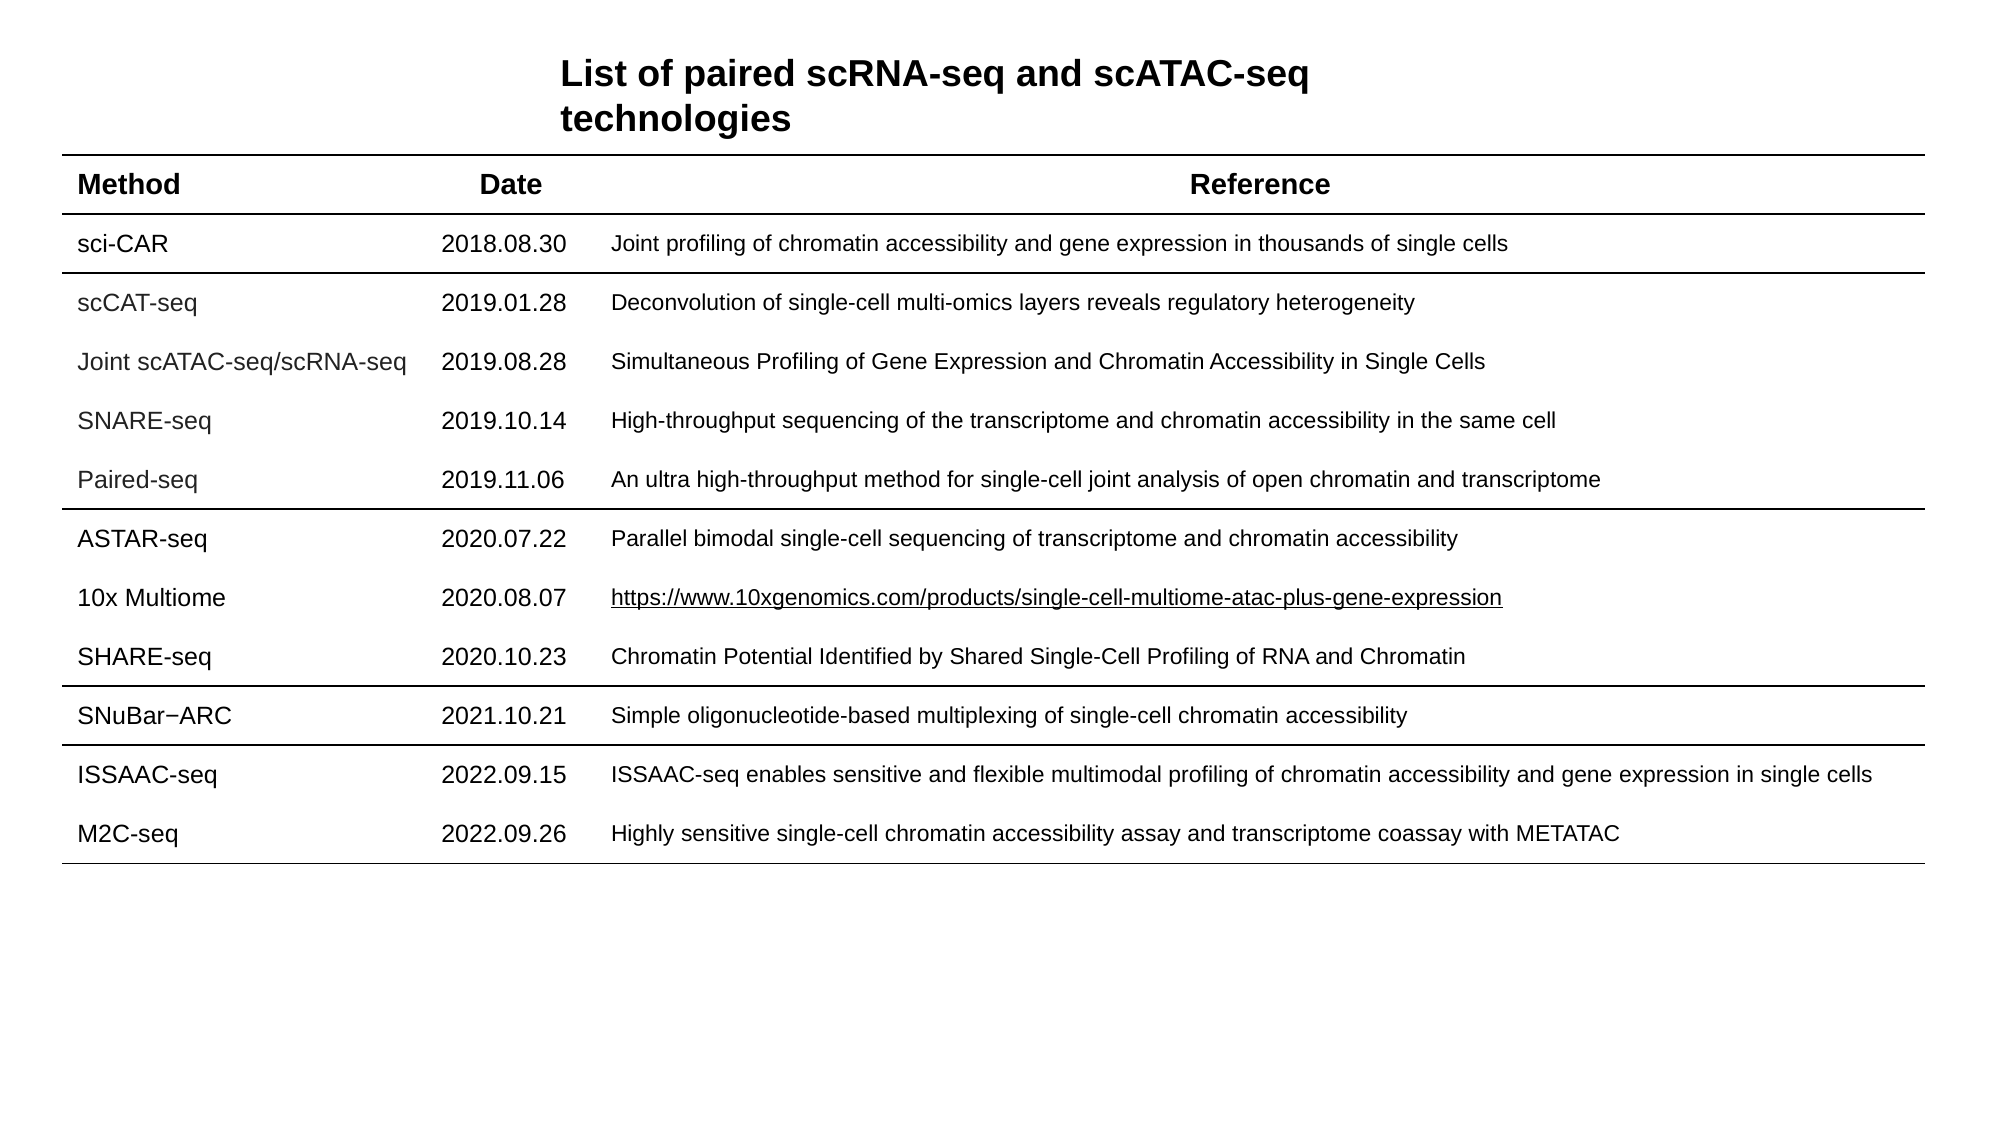

List of paired scRNA-seq and scATAC-seq technologies
| Method | Date | Reference |
| --- | --- | --- |
| sci-CAR | 2018.08.30 | Joint profiling of chromatin accessibility and gene expression in thousands of single cells |
| scCAT-seq | 2019.01.28 | Deconvolution of single-cell multi-omics layers reveals regulatory heterogeneity |
| Joint scATAC-seq/scRNA-seq | 2019.08.28 | Simultaneous Profiling of Gene Expression and Chromatin Accessibility in Single Cells |
| SNARE-seq | 2019.10.14 | High-throughput sequencing of the transcriptome and chromatin accessibility in the same cell |
| Paired-seq | 2019.11.06 | An ultra high-throughput method for single-cell joint analysis of open chromatin and transcriptome |
| ASTAR-seq | 2020.07.22 | Parallel bimodal single-cell sequencing of transcriptome and chromatin accessibility |
| 10x Multiome | 2020.08.07 | https://www.10xgenomics.com/products/single-cell-multiome-atac-plus-gene-expression |
| SHARE-seq | 2020.10.23 | Chromatin Potential Identified by Shared Single-Cell Profiling of RNA and Chromatin |
| SNuBar−ARC | 2021.10.21 | Simple oligonucleotide-based multiplexing of single-cell chromatin accessibility |
| ISSAAC-seq | 2022.09.15 | ISSAAC-seq enables sensitive and flexible multimodal profiling of chromatin accessibility and gene expression in single cells |
| M2C-seq | 2022.09.26 | Highly sensitive single-cell chromatin accessibility assay and transcriptome coassay with METATAC |